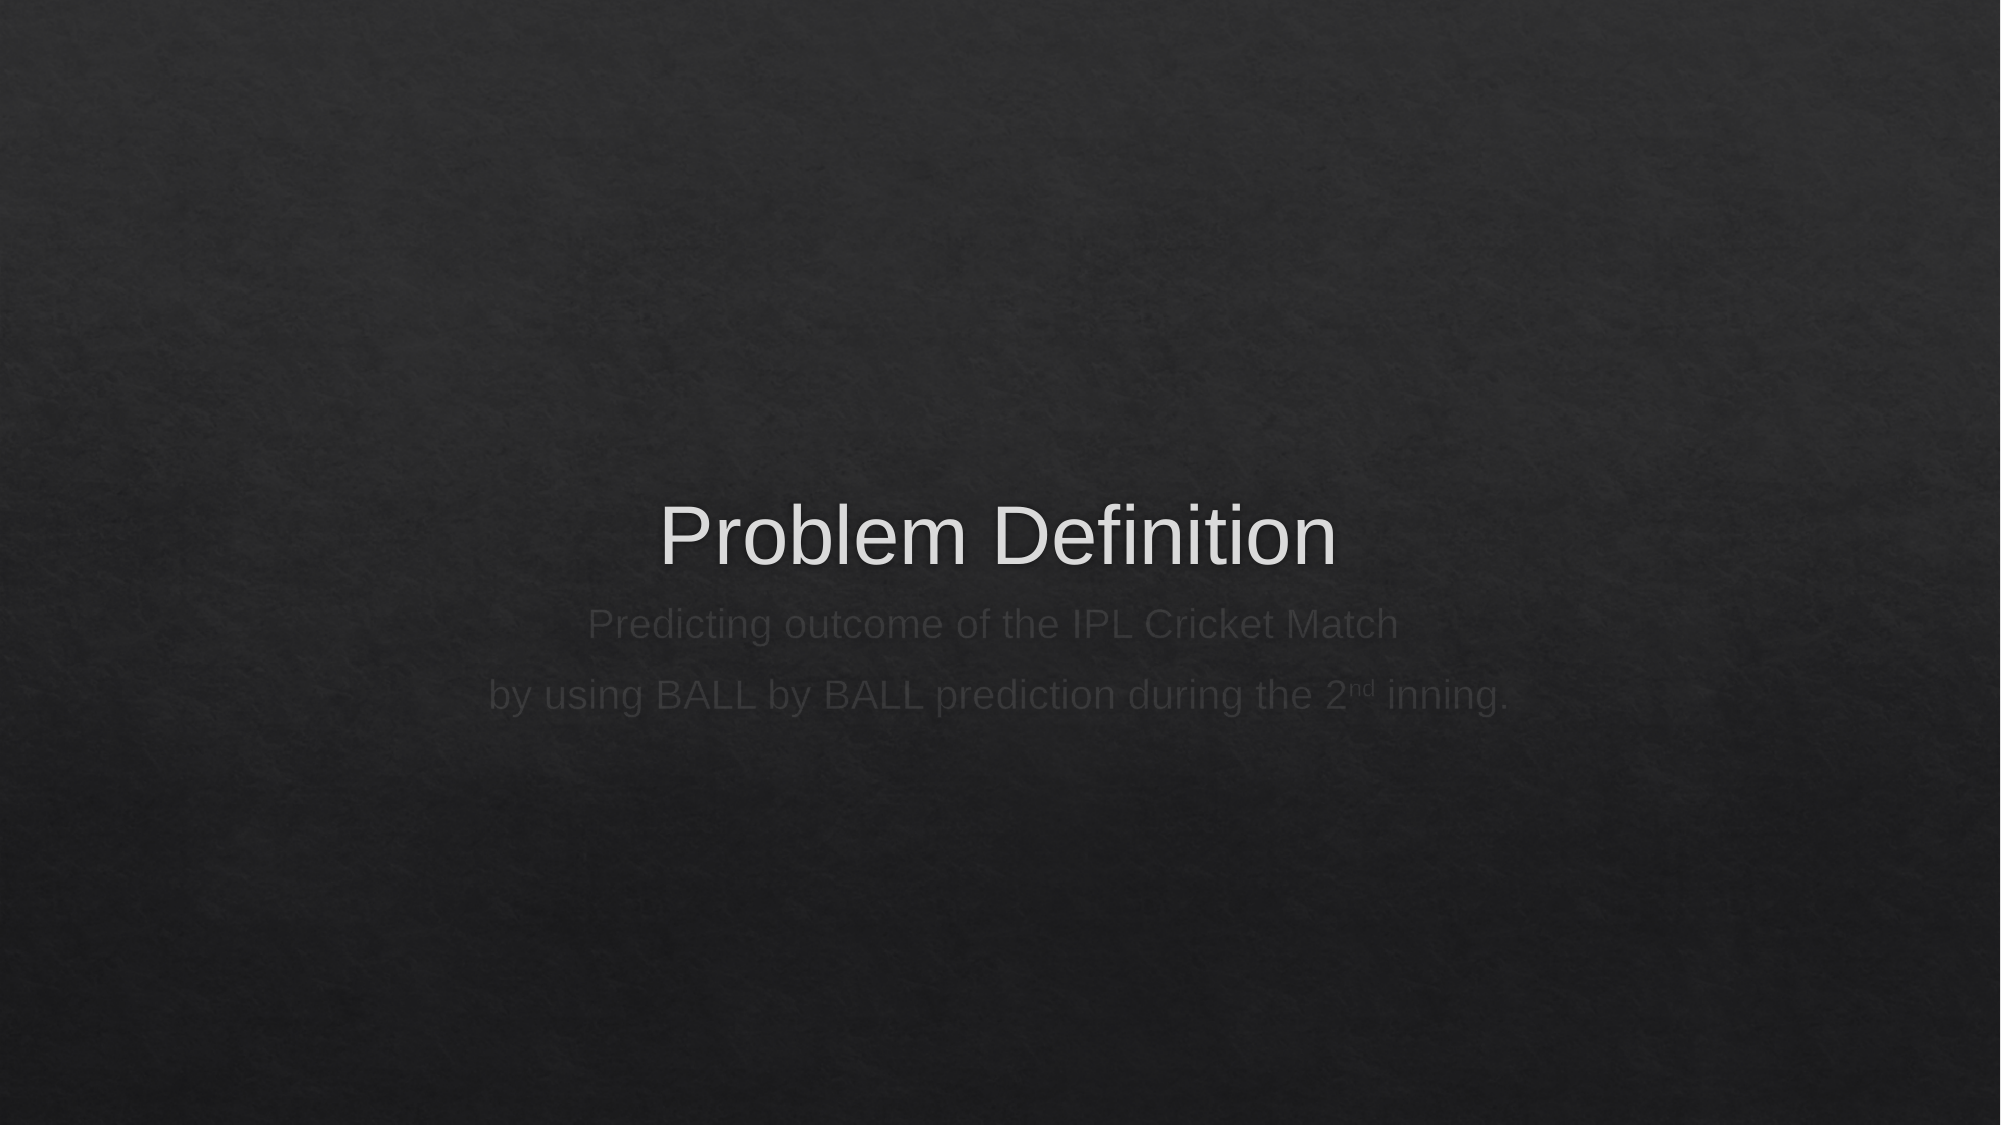

overall_1_132505424119245480 columns_1_132505424119245480
# Problem Definition
Predicting outcome of the IPL Cricket Match
by using BALL by BALL prediction during the 2nd inning.